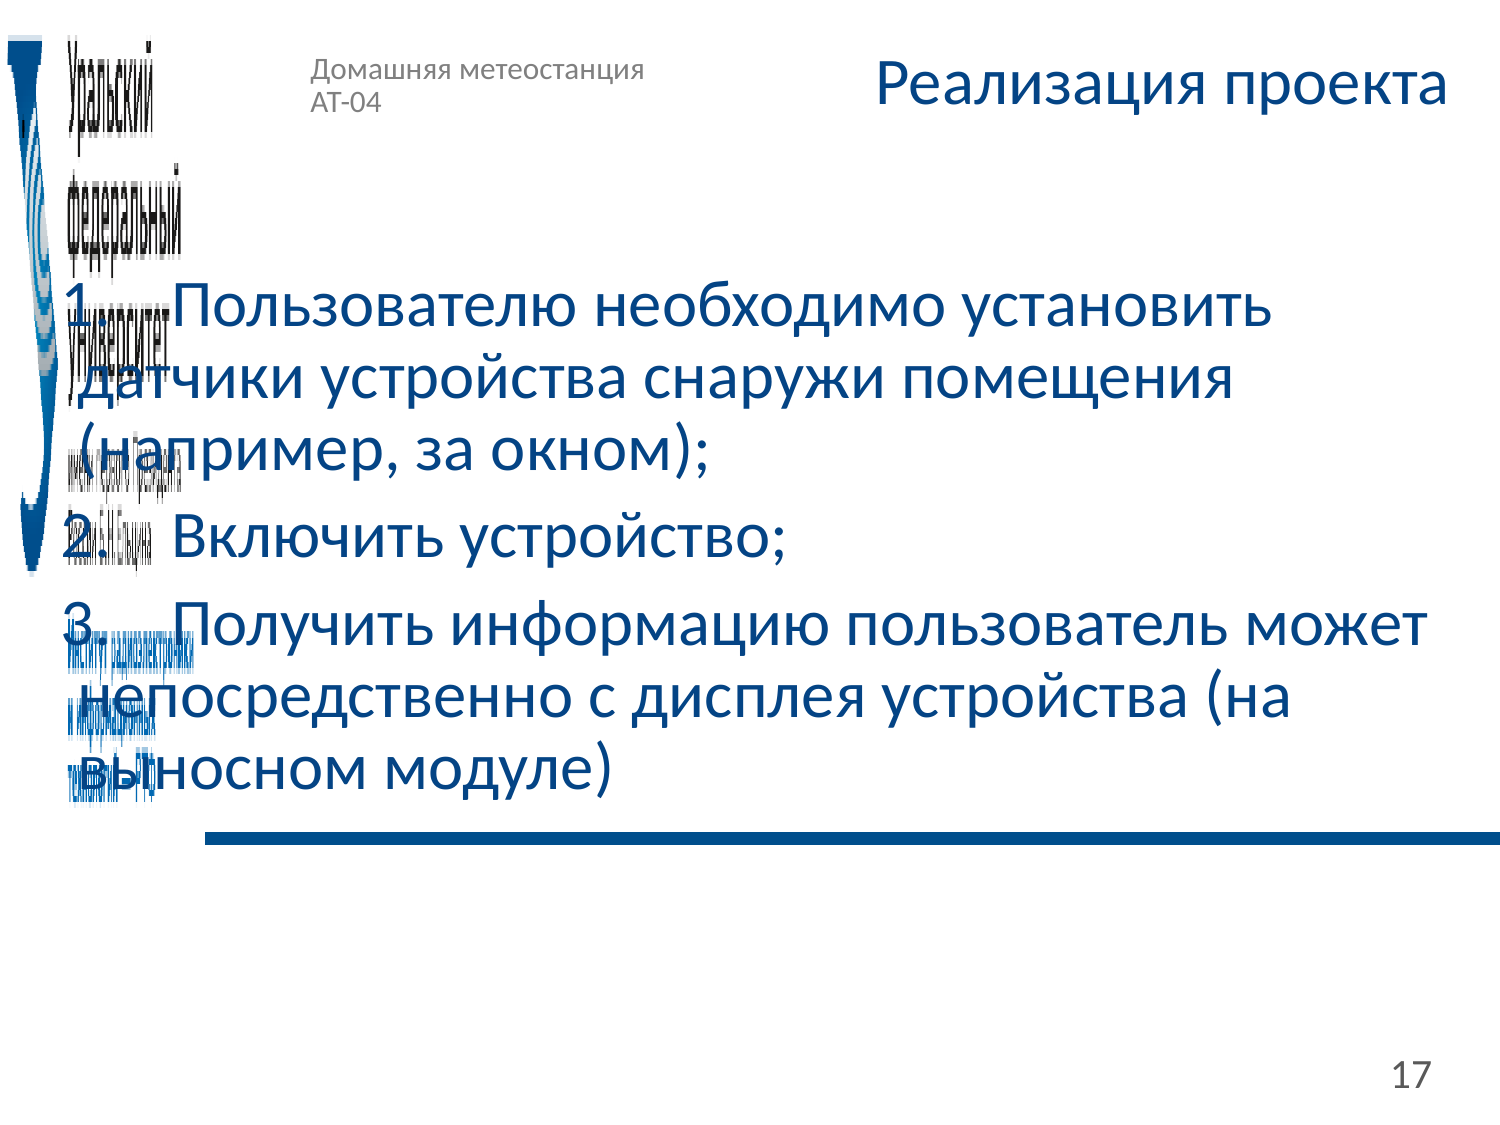

# Реализация проекта
Домашняя метеостанция
АТ-04

    Пользователю необходимо установить датчики устройства снаружи помещения (например, за окном);
    Включить устройство;
    Получить информацию пользователь может непосредственно с дисплея устройства (на выносном модуле)
17